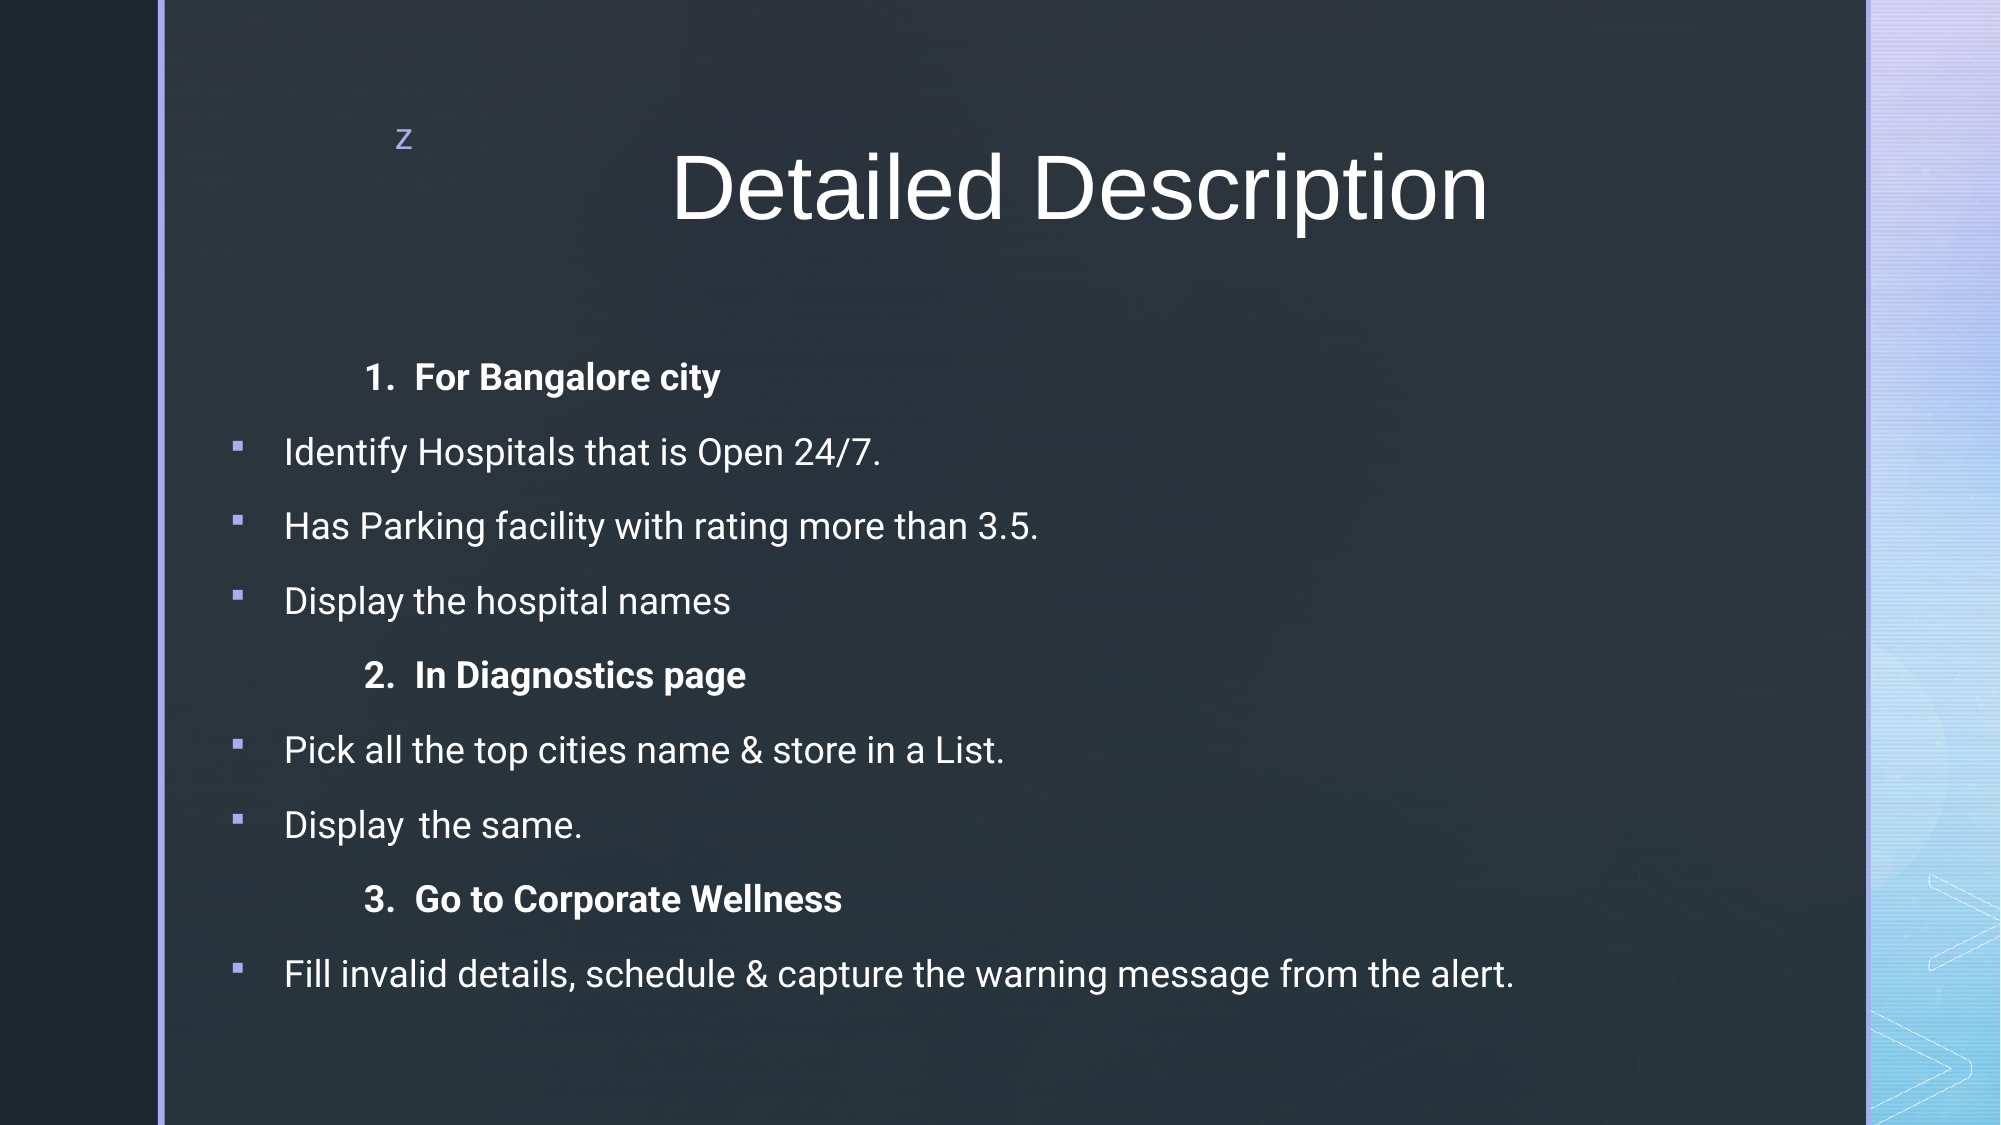

# Detailed Description
	1.  For Bangalore city
Identify Hospitals that is Open 24/7.
Has Parking facility with rating more than 3.5.
Display the hospital names
	2.  In Diagnostics page
Pick all the top cities name & store in a List.
Display 	the same.
	3.  Go to Corporate Wellness
Fill invalid details, schedule & capture the warning message from the alert.